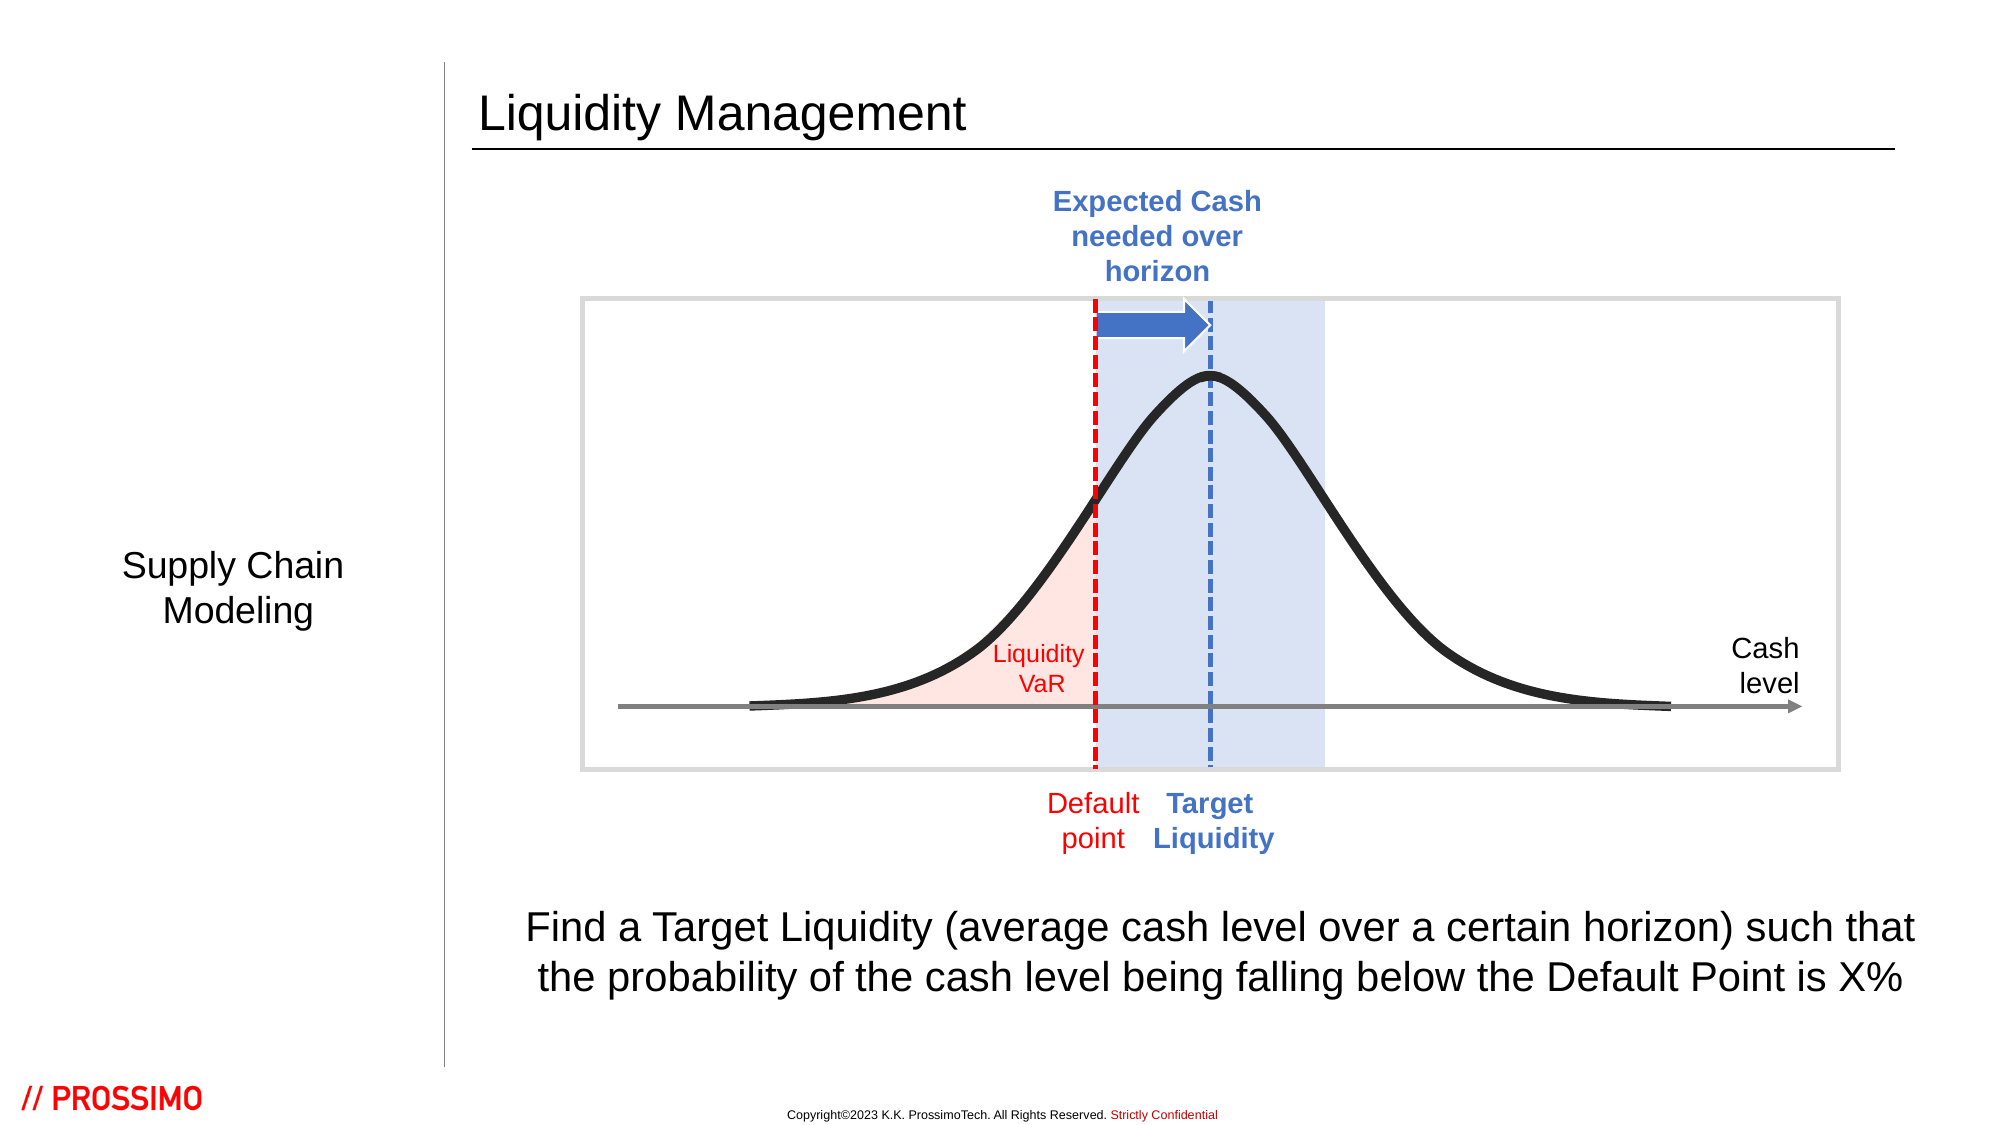

Liquidity Management
Expected Cash needed over horizon

Default point

Target
Liquidity

Liquidity
VaR
Supply Chain
Modeling
Cash
level
Find a Target Liquidity (average cash level over a certain horizon) such that the probability of the cash level being falling below the Default Point is X%